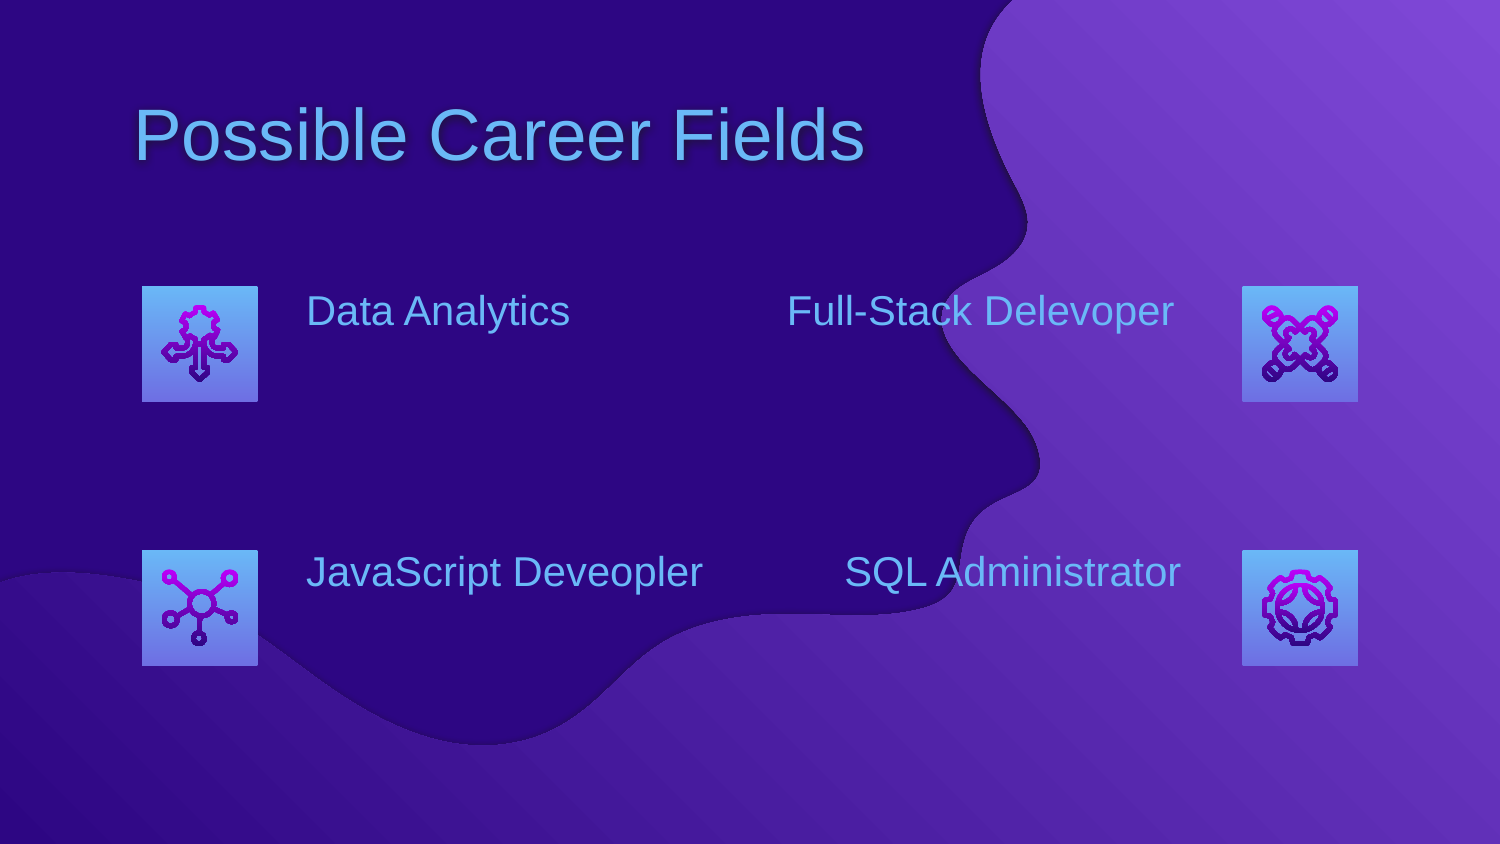

# Possible Career Fields
Data Analytics
Full-Stack Delevoper

JavaScript Deveopler
SQL Administrator